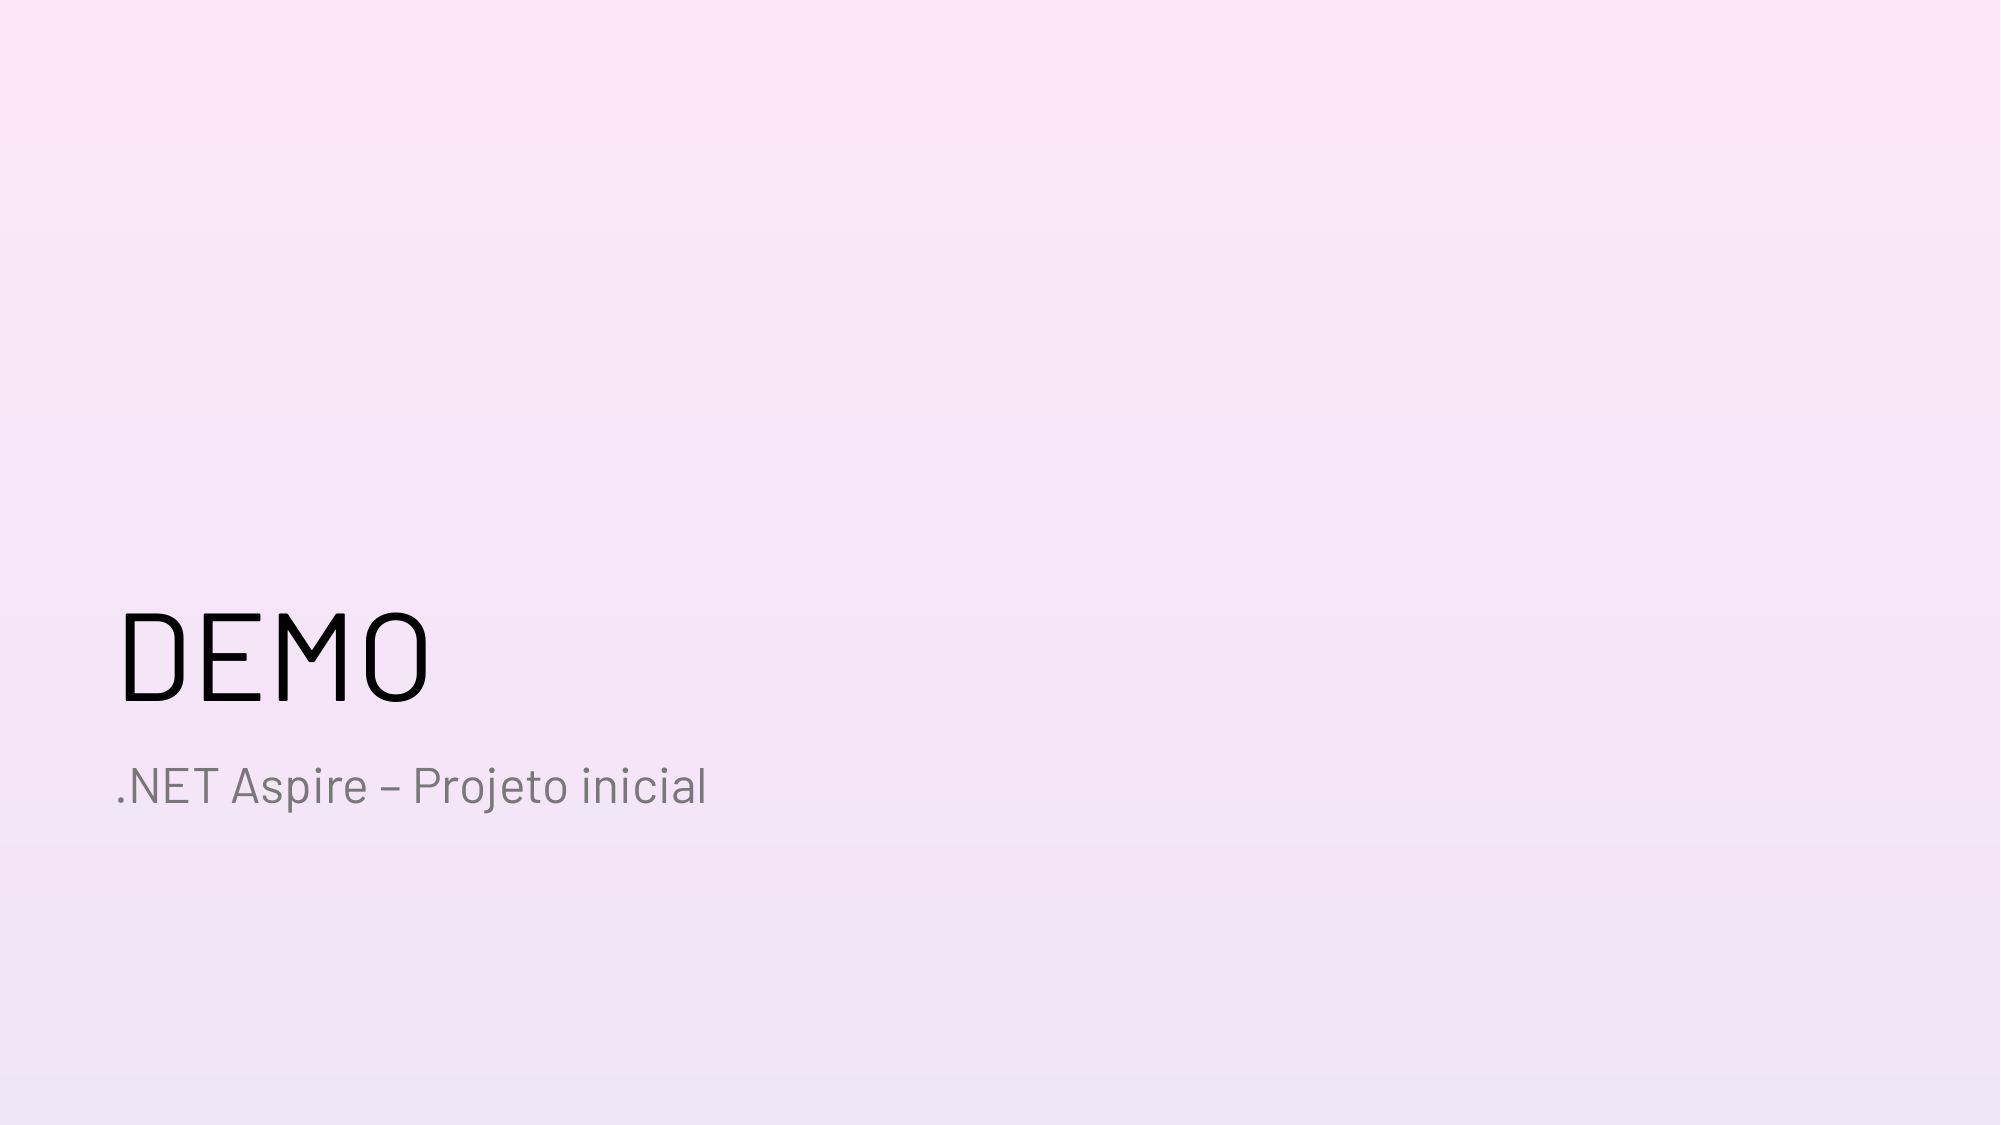

# DEMO - Projeto inicial
DEMO
.NET Aspire – Projeto inicial